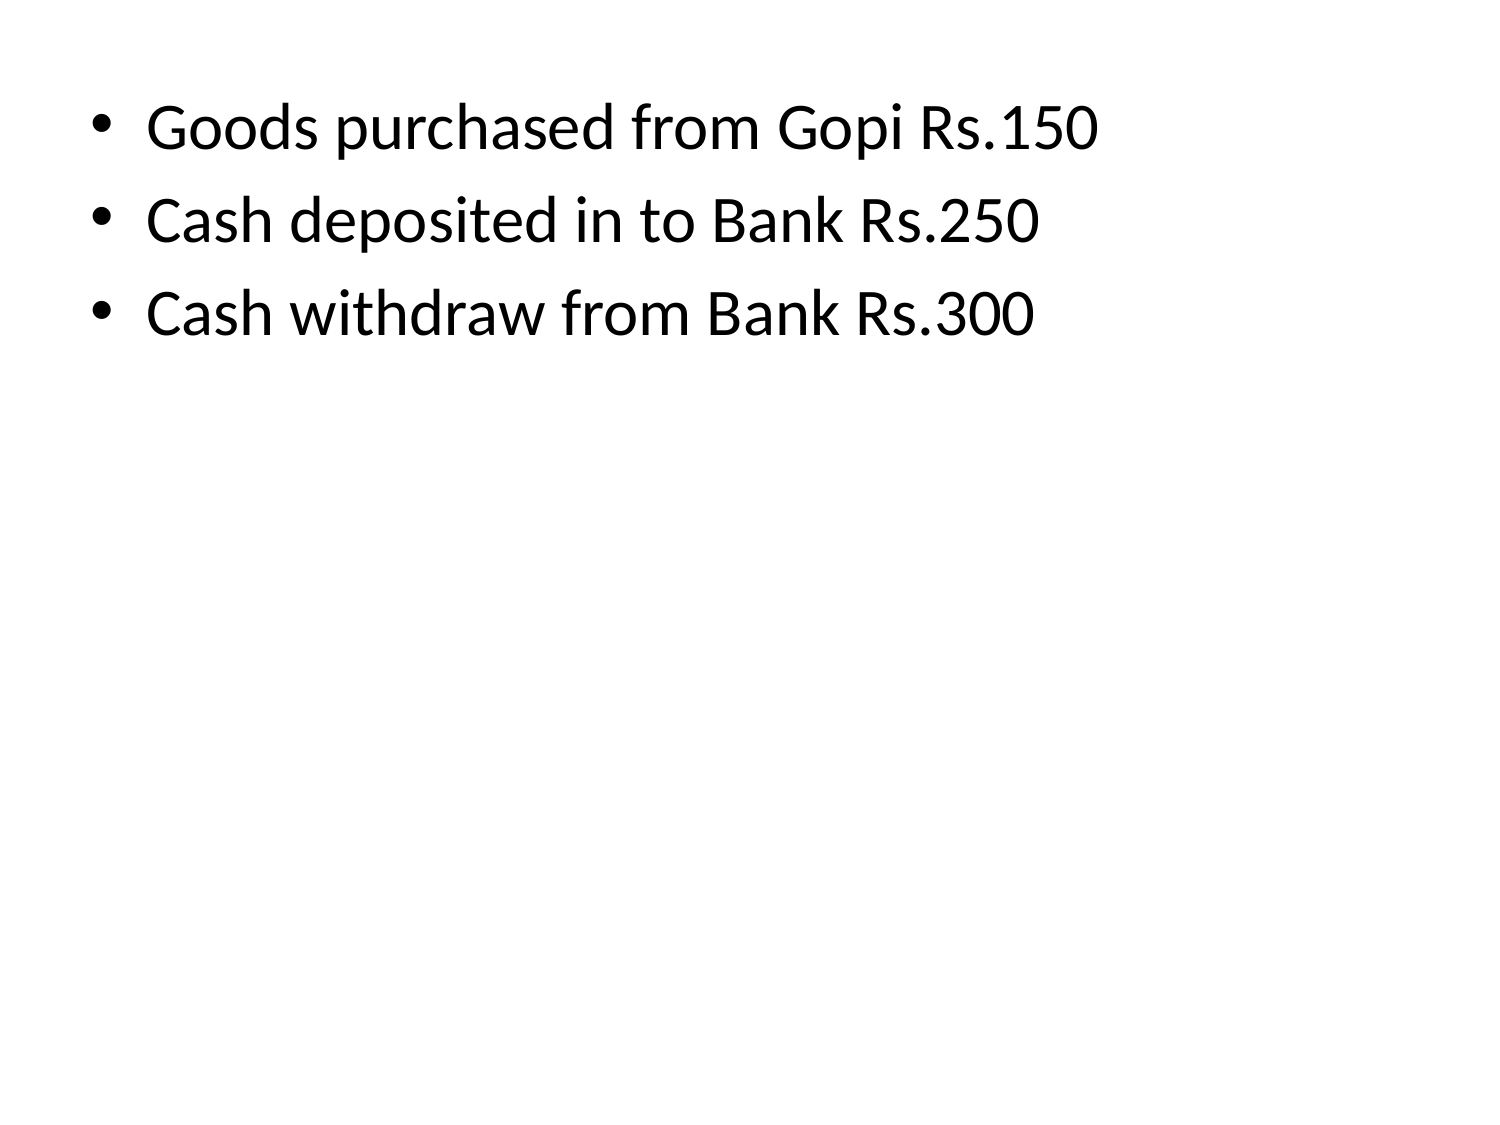

Goods purchased from Gopi Rs.150
Cash deposited in to Bank Rs.250
Cash withdraw from Bank Rs.300